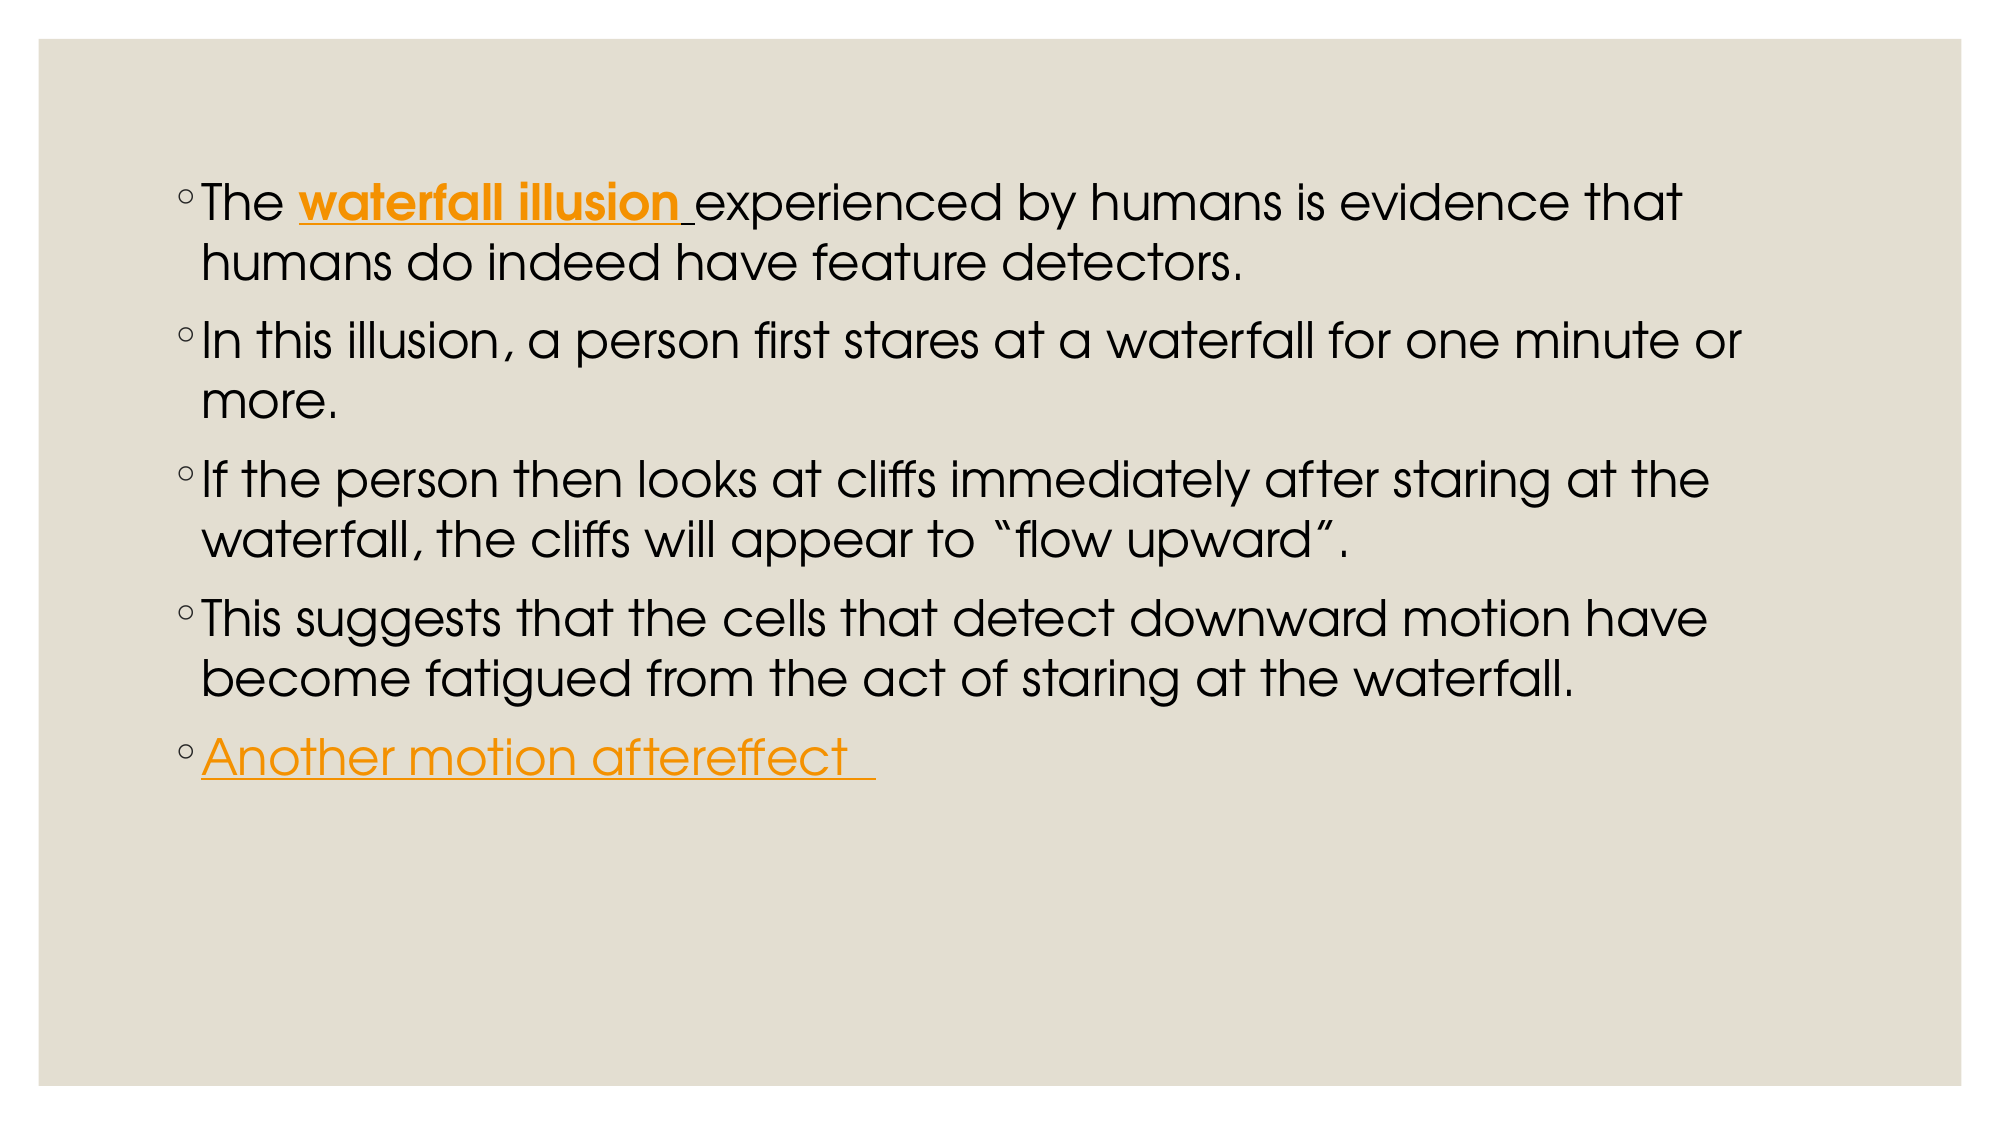

The waterfall illusion experienced by humans is evidence that humans do indeed have feature detectors.
In this illusion, a person first stares at a waterfall for one minute or more.
If the person then looks at cliffs immediately after staring at the waterfall, the cliffs will appear to “flow upward”.
This suggests that the cells that detect downward motion have become fatigued from the act of staring at the waterfall.
Another motion aftereffect